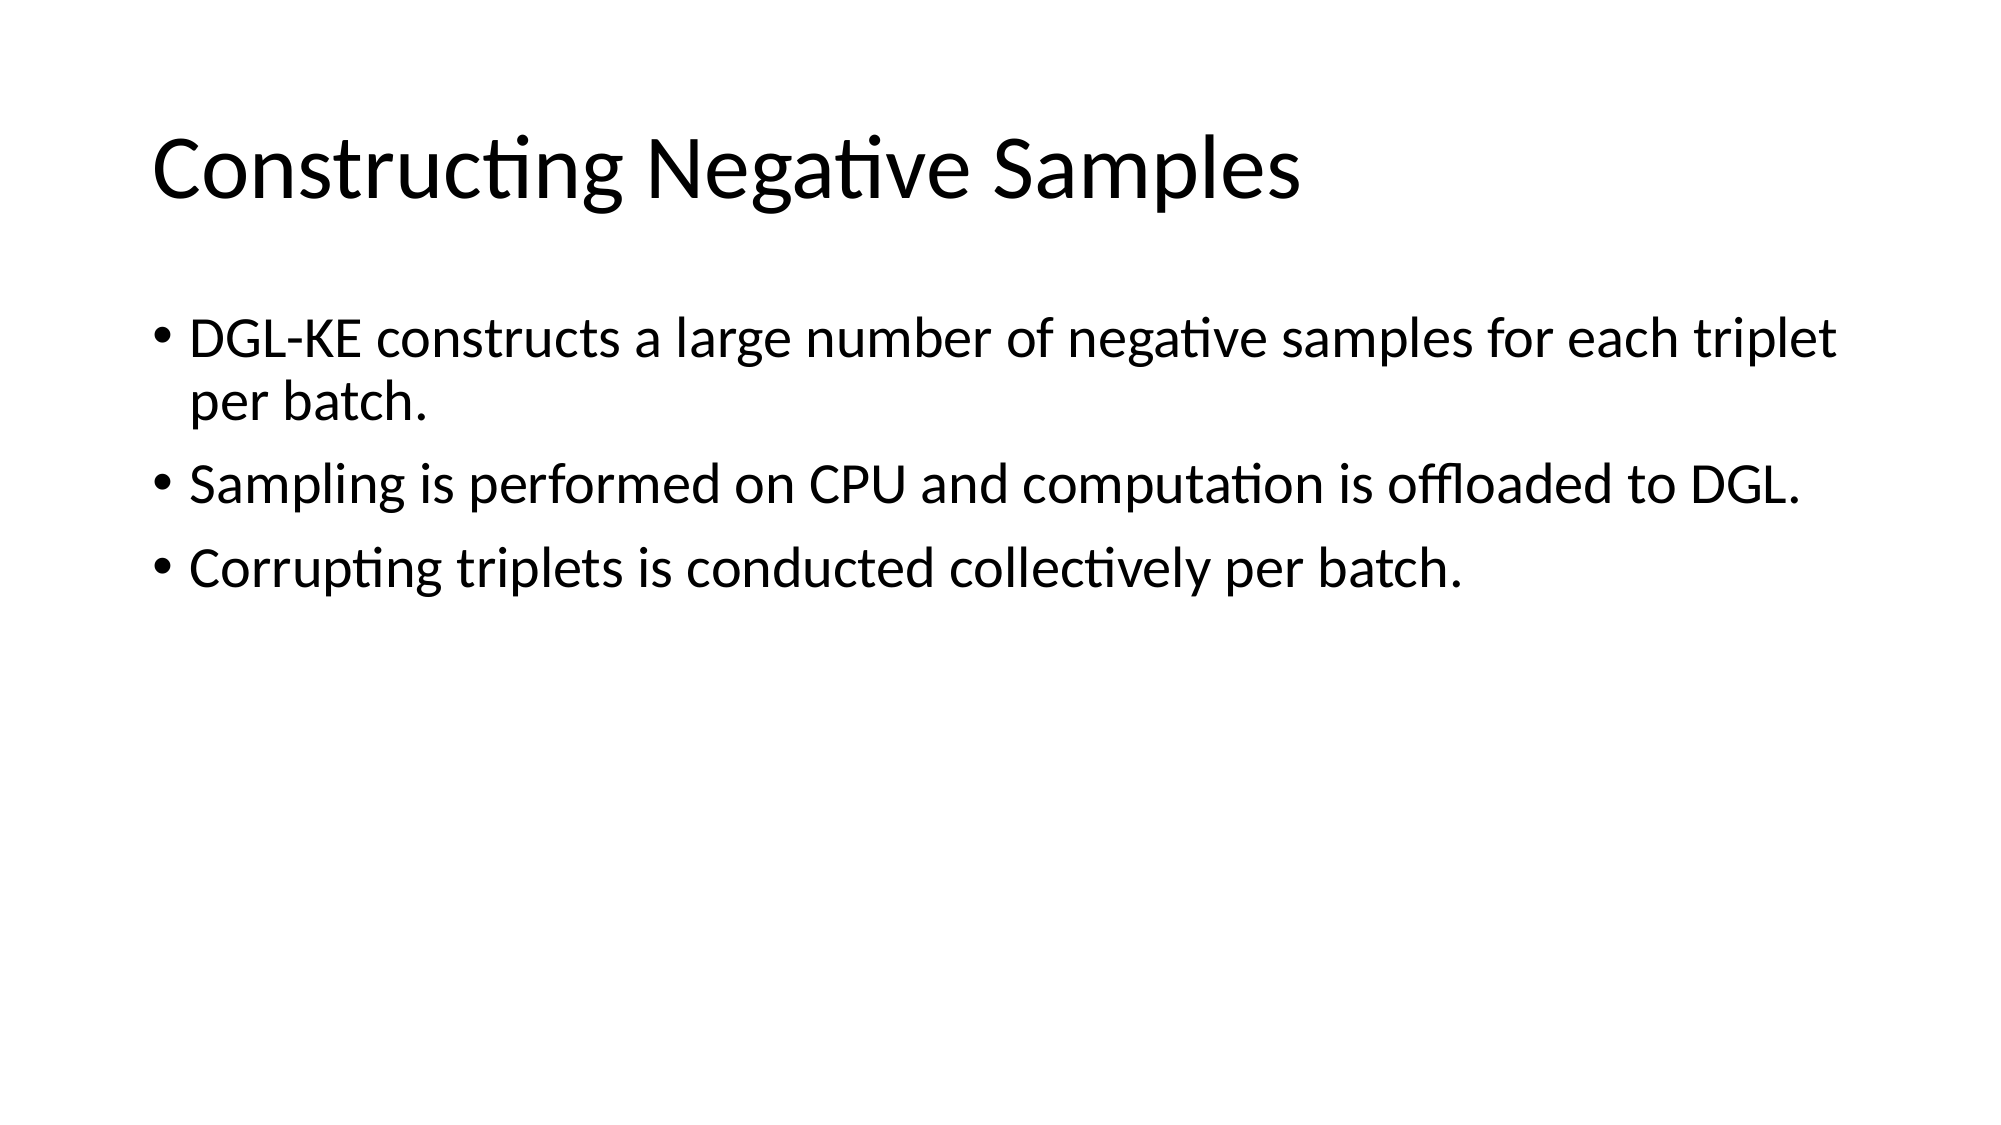

# Constructing Negative Samples
DGL-KE constructs a large number of negative samples for each triplet per batch.
Sampling is performed on CPU and computation is offloaded to DGL.
Corrupting triplets is conducted collectively per batch.